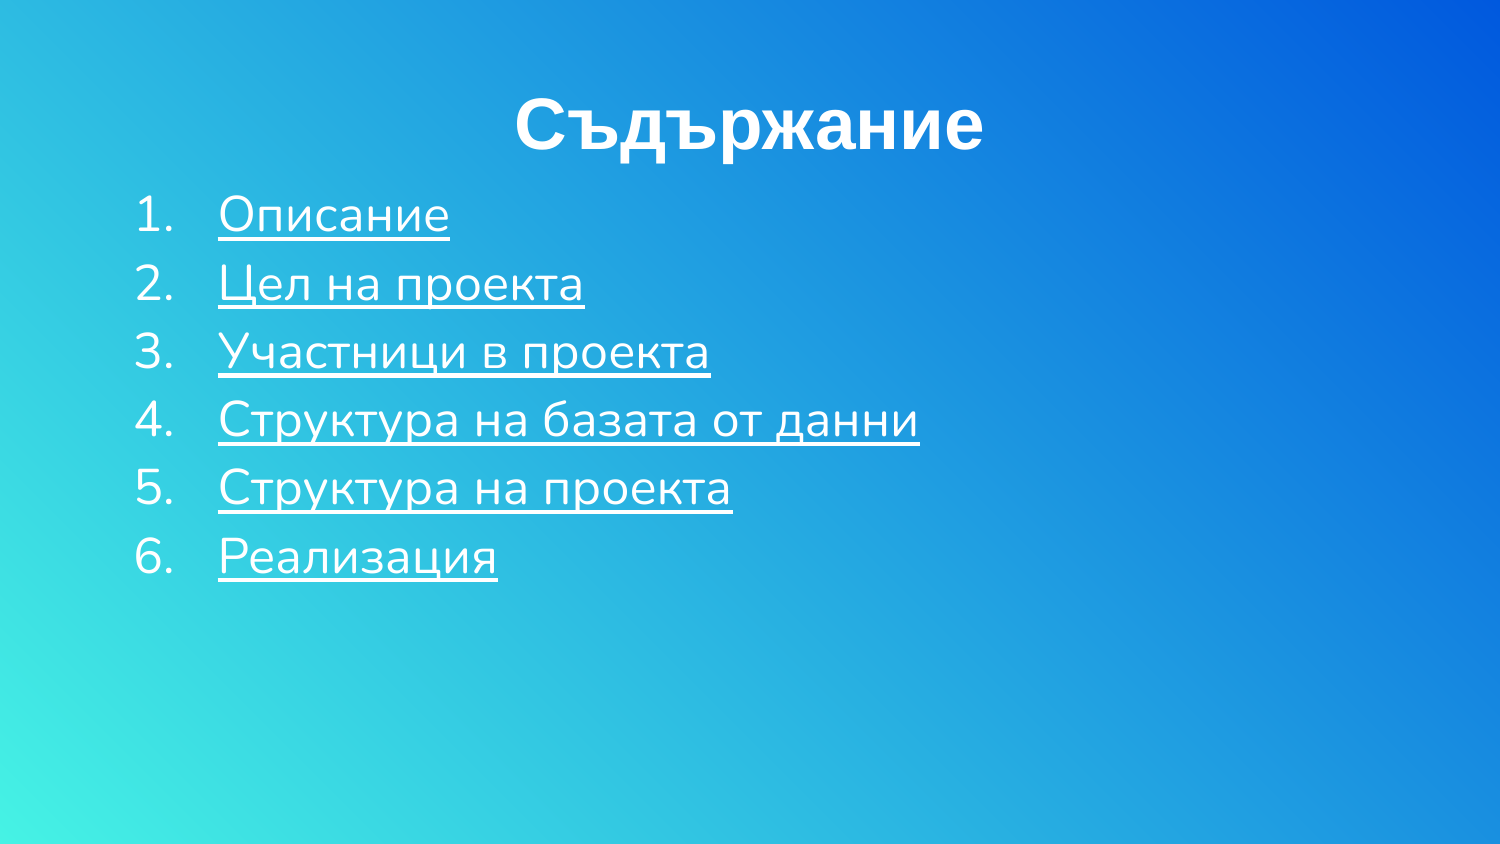

# Съдържание
Описание
Цел на проекта
Участници в проекта
Структура на базата от данни
Структура на проекта
Реализация